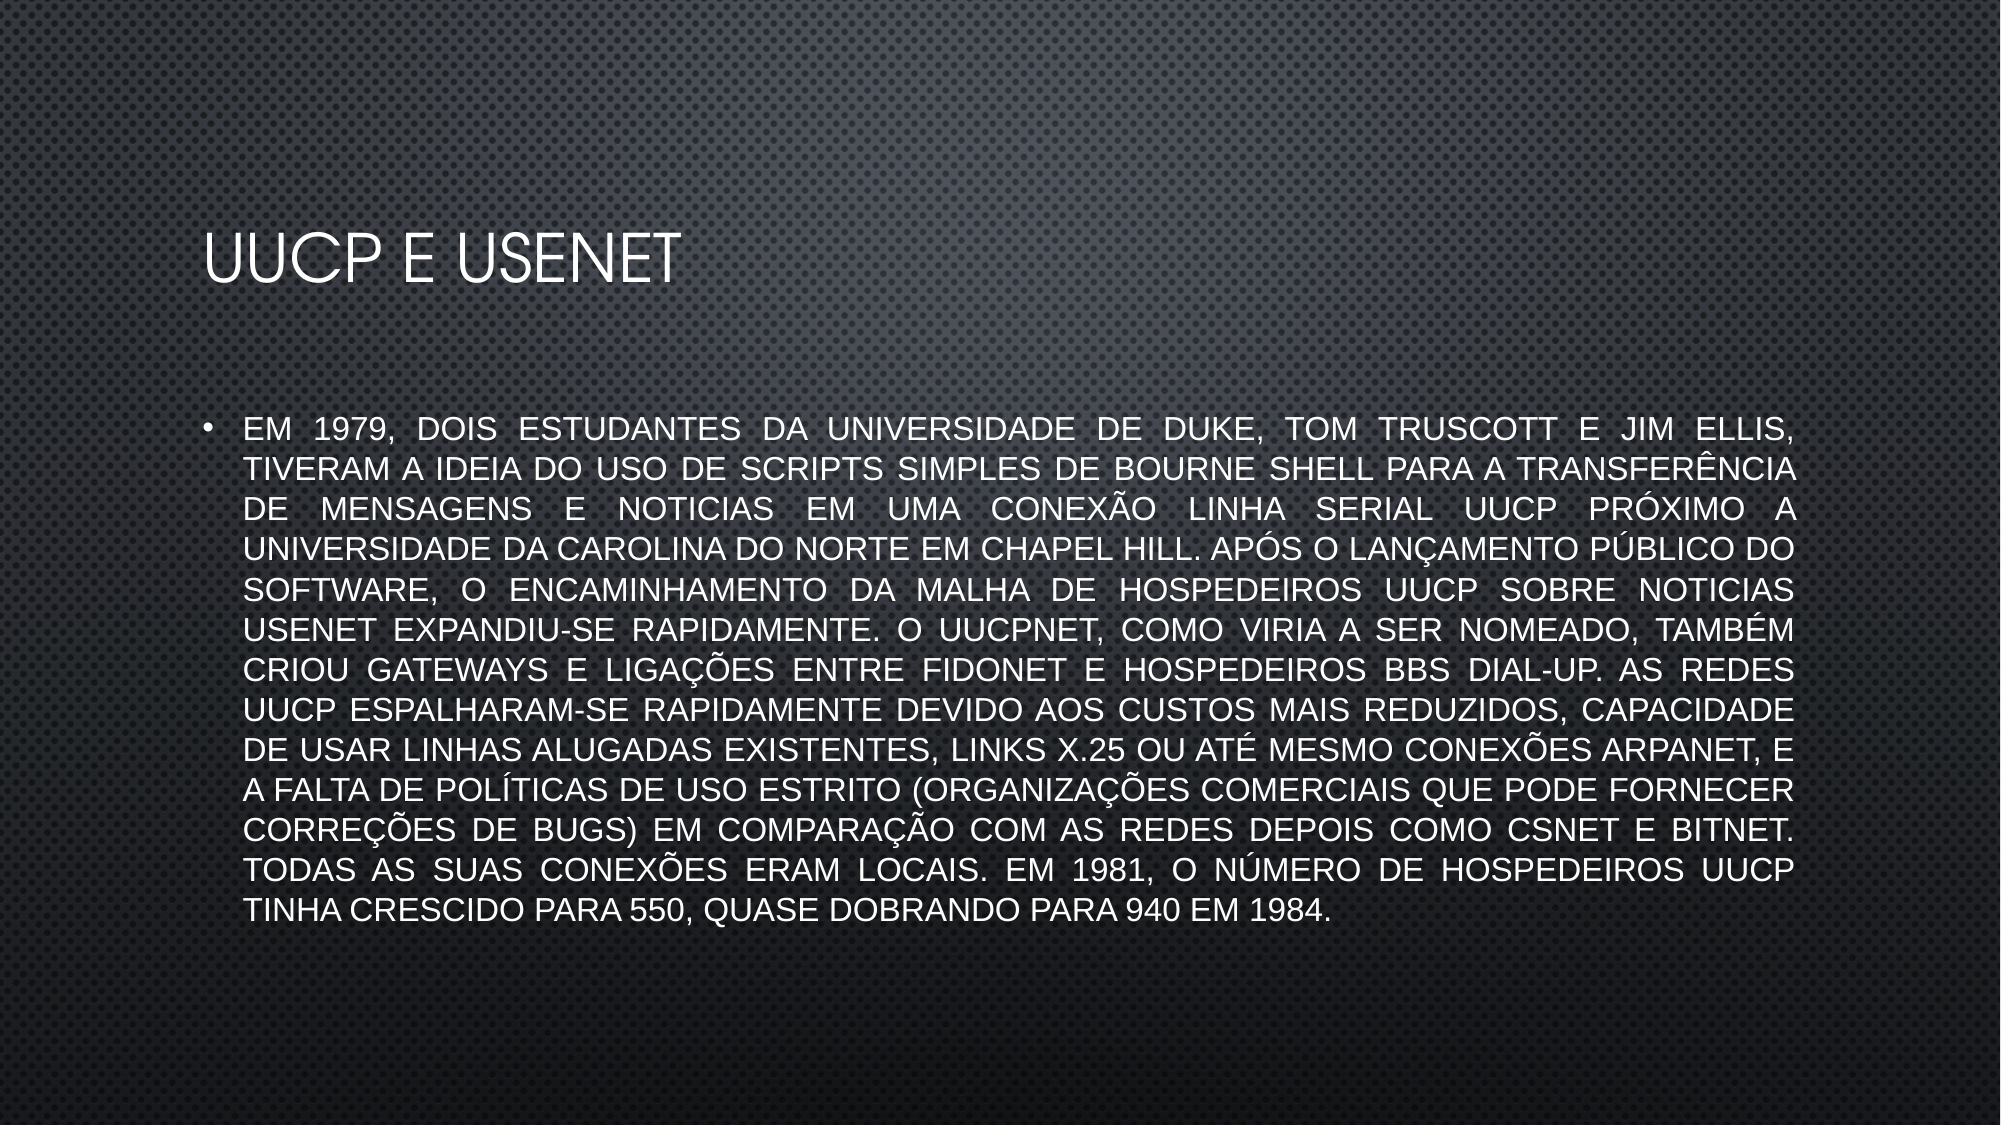

# UUCP e Usenet
Em 1979, dois estudantes da Universidade de Duke, Tom Truscott e Jim Ellis, tiveram a ideia do uso de scripts simples de Bourne shell para a transferência de mensagens e noticias em uma conexão linha serial UUCP próximo a Universidade da Carolina do Norte em Chapel Hill. Após o lançamento público do software, o encaminhamento da malha de hospedeiros UUCP sobre noticias Usenet expandiu-se rapidamente. O UUCPnet, como viria a ser nomeado, também criou gateways e ligações entre FidoNet e hospedeiros BBS dial-up. As redes UUCP espalharam-se rapidamente devido aos custos mais reduzidos, capacidade de usar linhas alugadas existentes, links X.25 ou até mesmo conexões ARPANET, e a falta de políticas de uso estrito (organizações comerciais que pode fornecer correções de bugs) em comparação com as redes depois como CSnet e Bitnet. Todas as suas conexões eram locais. Em 1981, o número de hospedeiros UUCP tinha crescido para 550, quase dobrando para 940 em 1984.